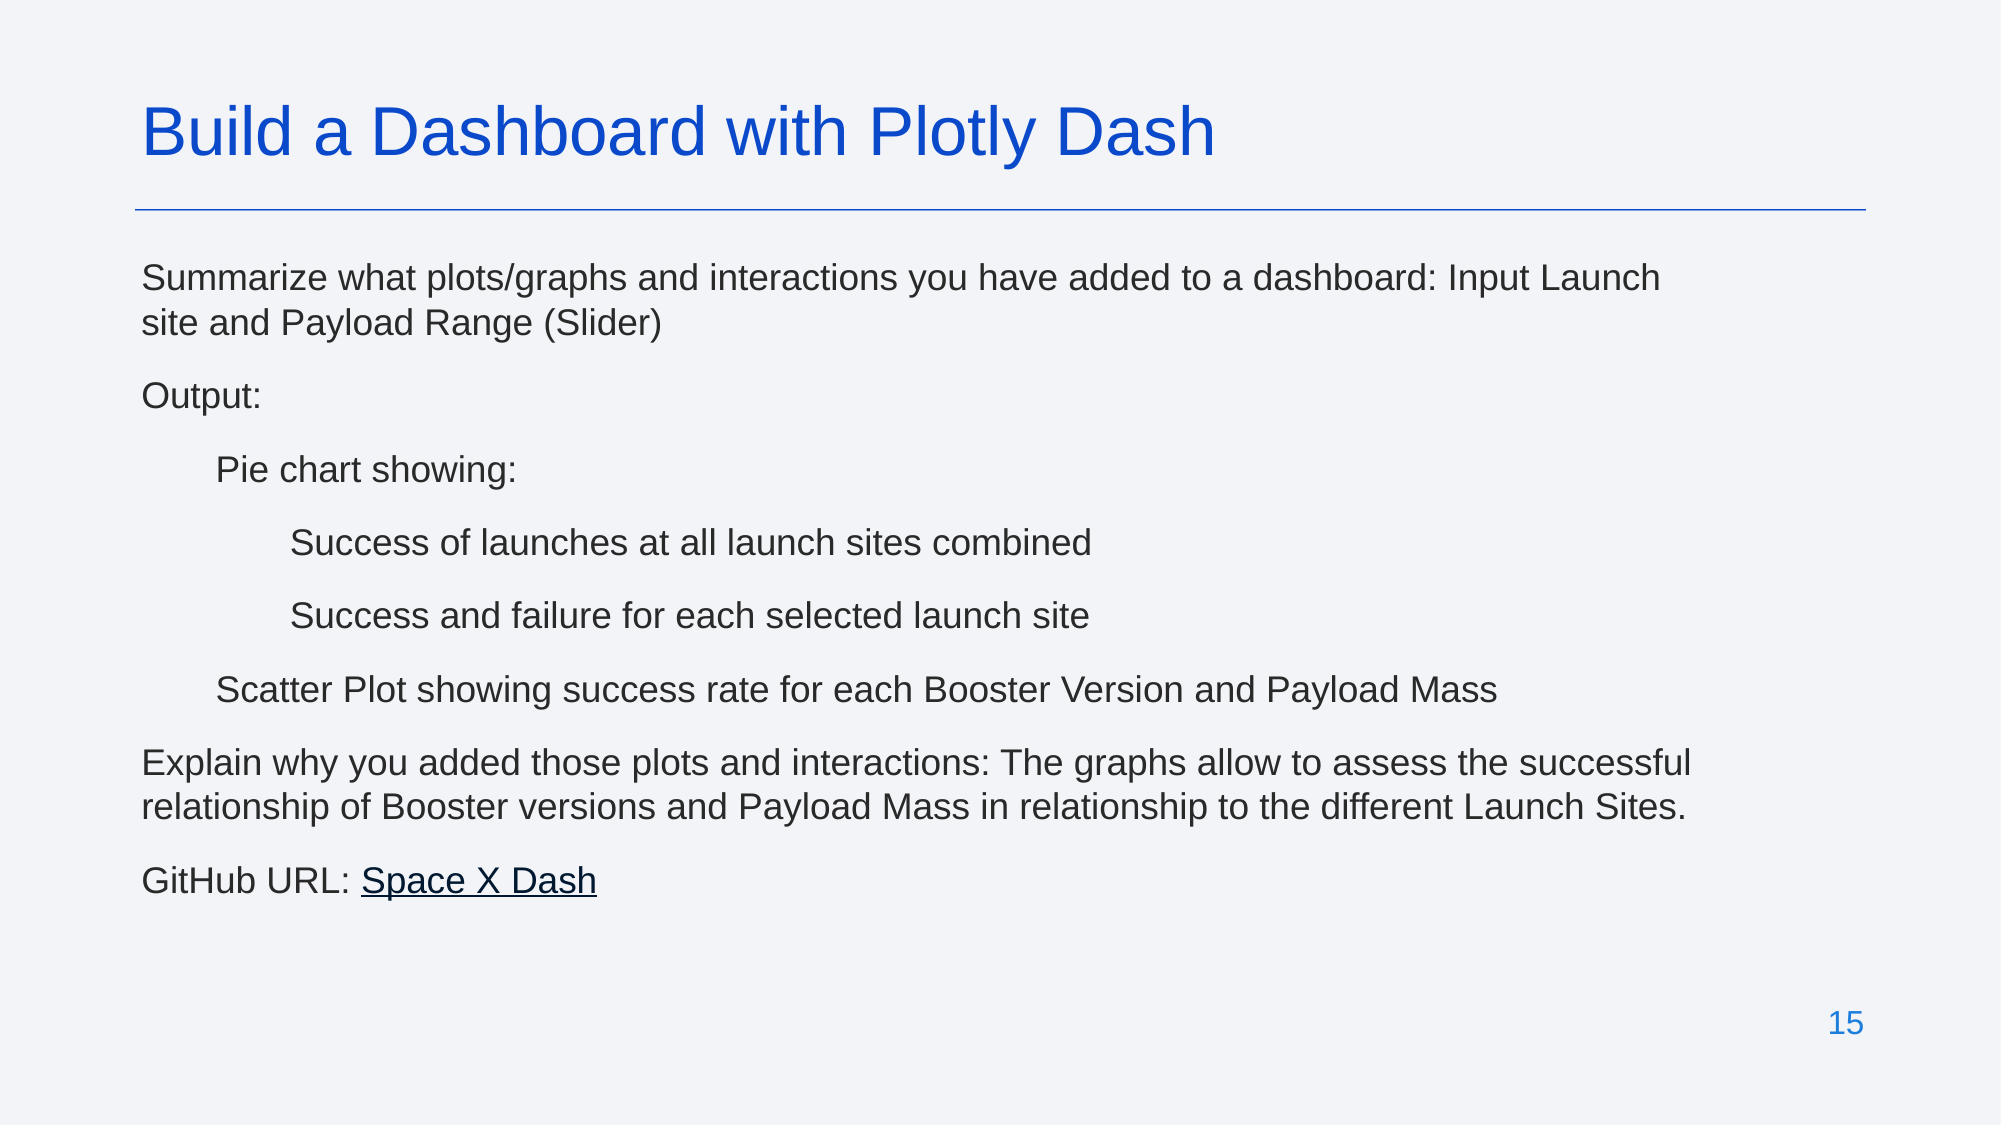

Build a Dashboard with Plotly Dash
Summarize what plots/graphs and interactions you have added to a dashboard: Input Launch site and Payload Range (Slider)
Output:
Pie chart showing:
Success of launches at all launch sites combined
Success and failure for each selected launch site
Scatter Plot showing success rate for each Booster Version and Payload Mass
Explain why you added those plots and interactions: The graphs allow to assess the successful relationship of Booster versions and Payload Mass in relationship to the different Launch Sites.
GitHub URL: Space X Dash
15